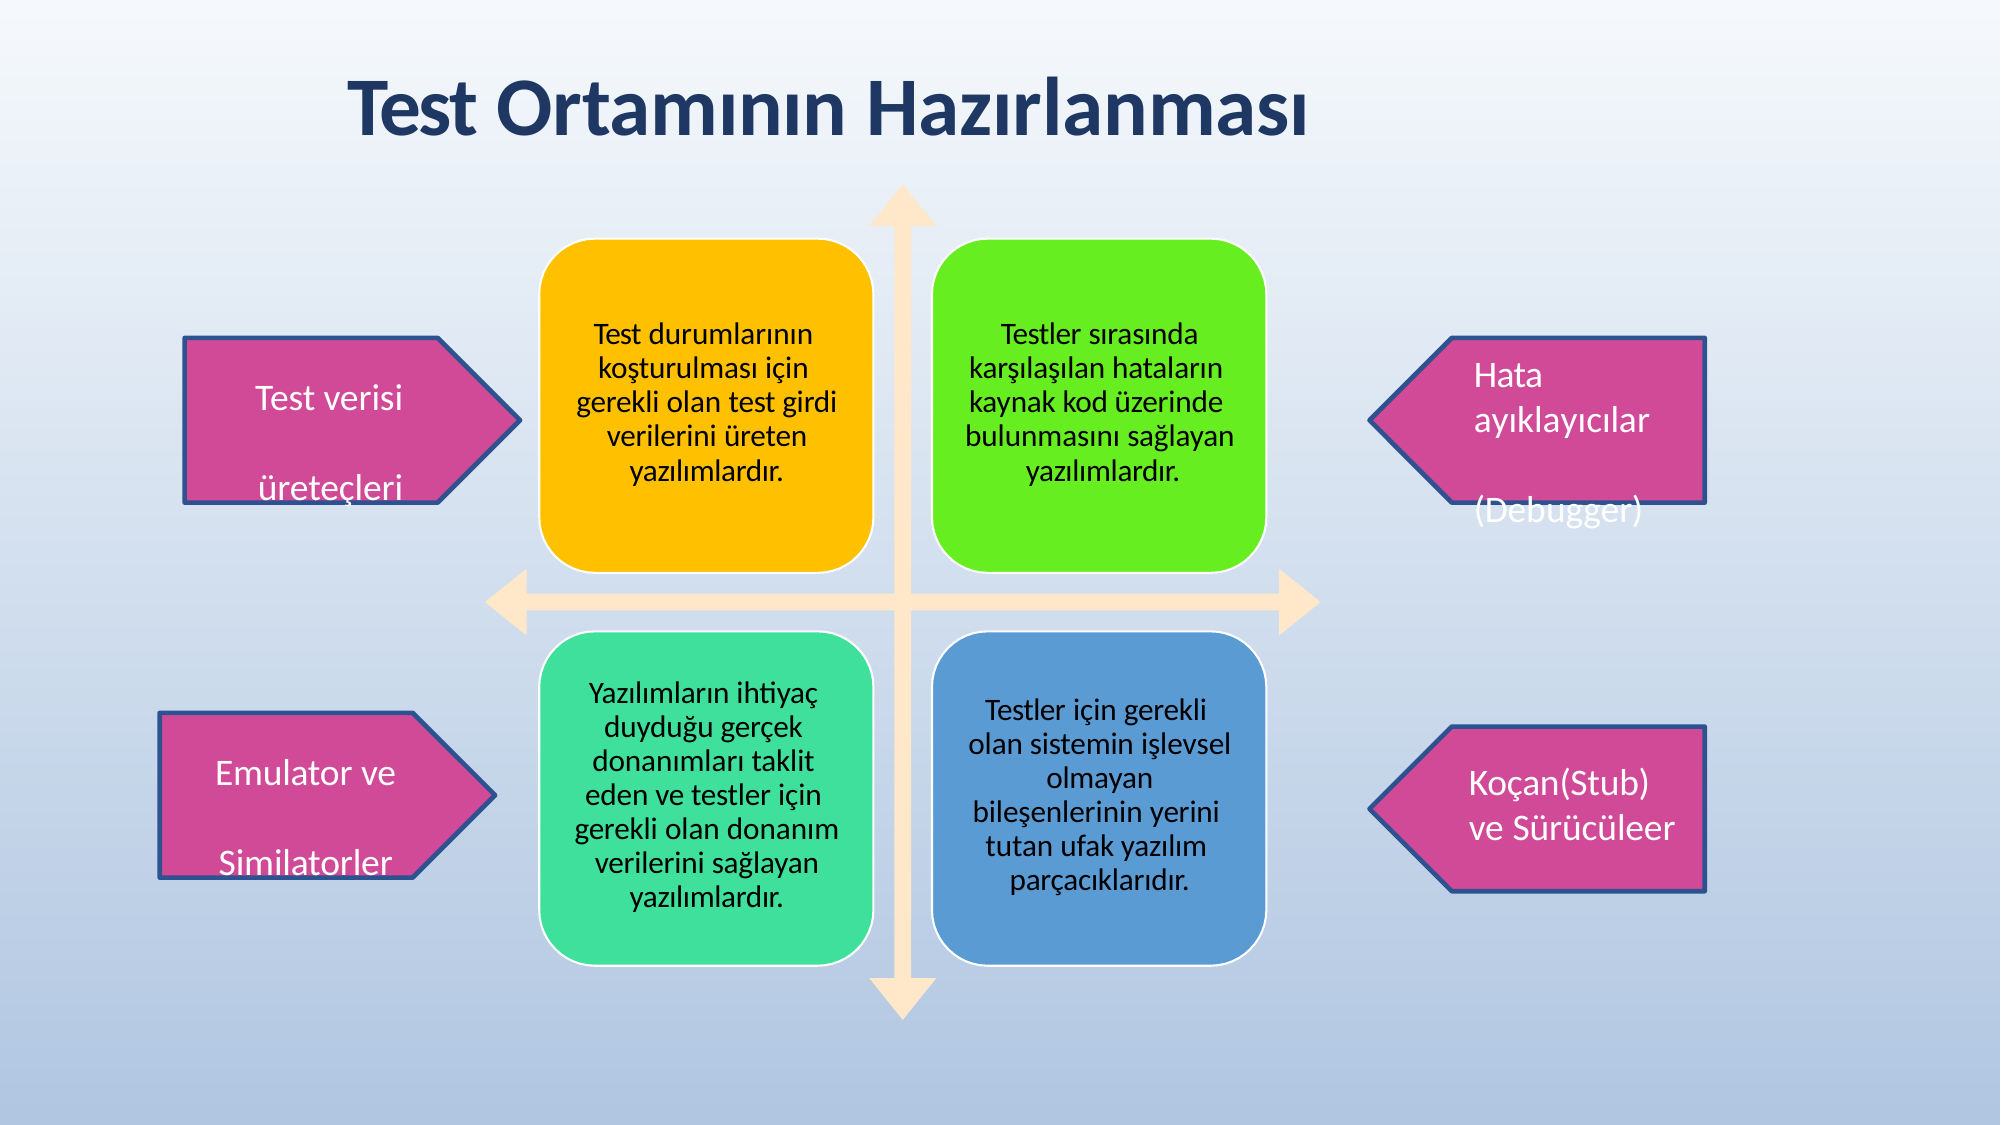

# Test Ortamının Hazırlanması

Test durumlarının  koşturulması için  gerekli olan test girdi  verilerini üreten  yazılımlardır.
Testler sırasında  karşılaşılan hataların  kaynak kod üzerinde  bulunmasını sağlayan  yazılımlardır.

Hata  ayıklayıcılar  (Debugger)
Test verisi  üreteçleri

Yazılımların ihtiyaç  duyduğu gerçek  donanımları taklit  eden ve testler için  gerekli olan donanım  verilerini sağlayan  yazılımlardır.
Testler için gerekli  olan sistemin işlevsel  olmayan  bileşenlerinin yerini  tutan ufak yazılım  parçacıklarıdır.

Emulator ve  Similatorler
Koçan(Stub)  ve Sürücüleer